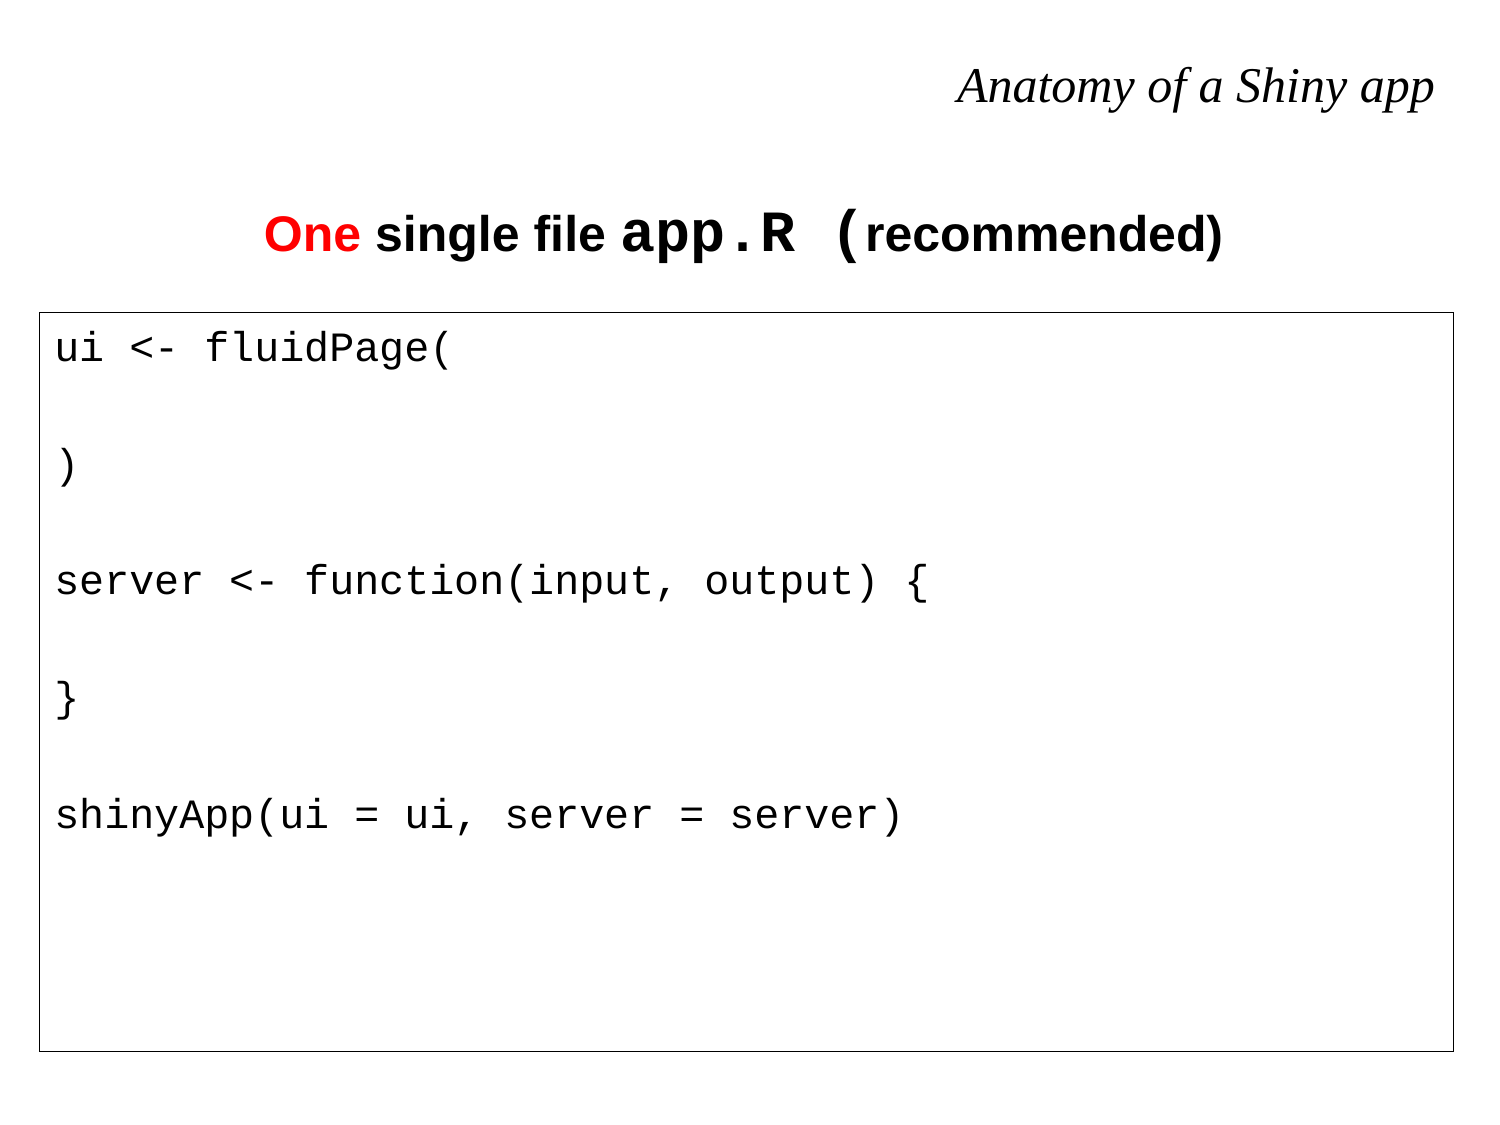

# Anatomy of a Shiny app
One single file app.R (recommended)
ui <- fluidPage(

)

server <- function(input, output) {

}

shinyApp(ui = ui, server = server)